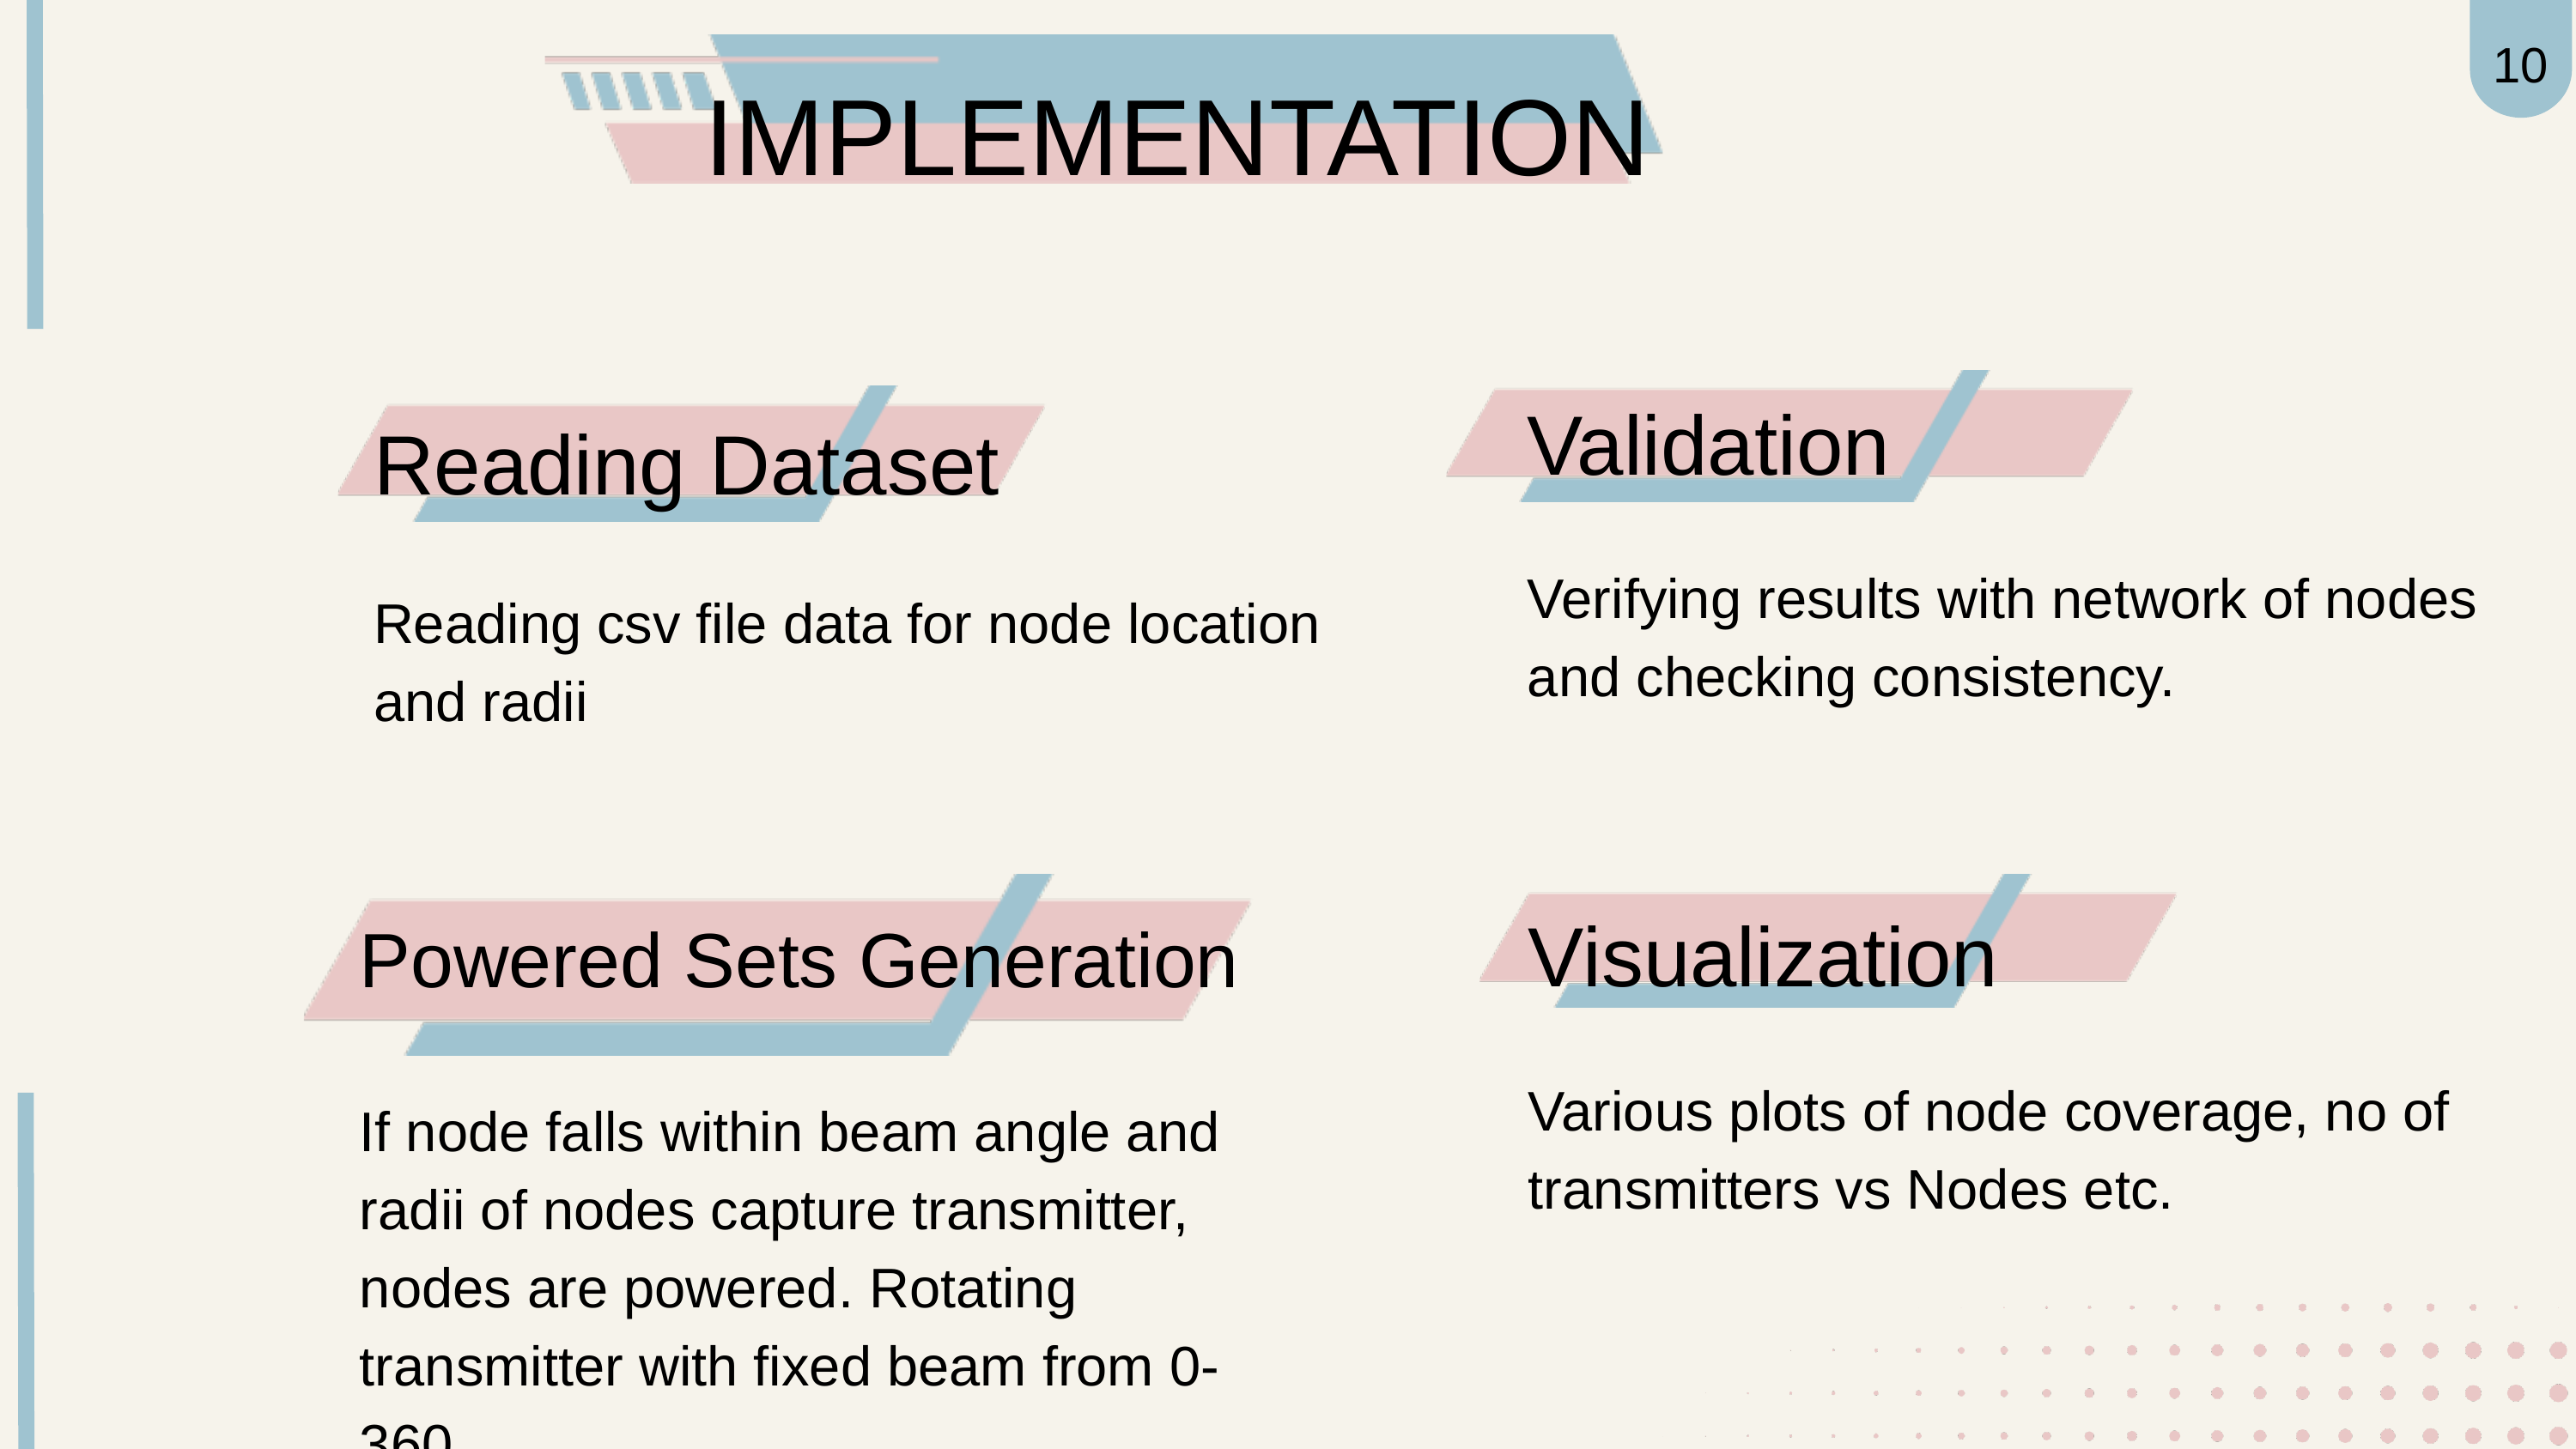

10

IMPLEMENTATION

Validation

Reading Dataset
Verifying results with network of nodes
and checking consistency.
Reading csv file data for node location and radii

Visualization
Powered Sets Generation
Various plots of node coverage, no of transmitters vs Nodes etc.
If node falls within beam angle and radii of nodes capture transmitter, nodes are powered. Rotating transmitter with fixed beam from 0-360.